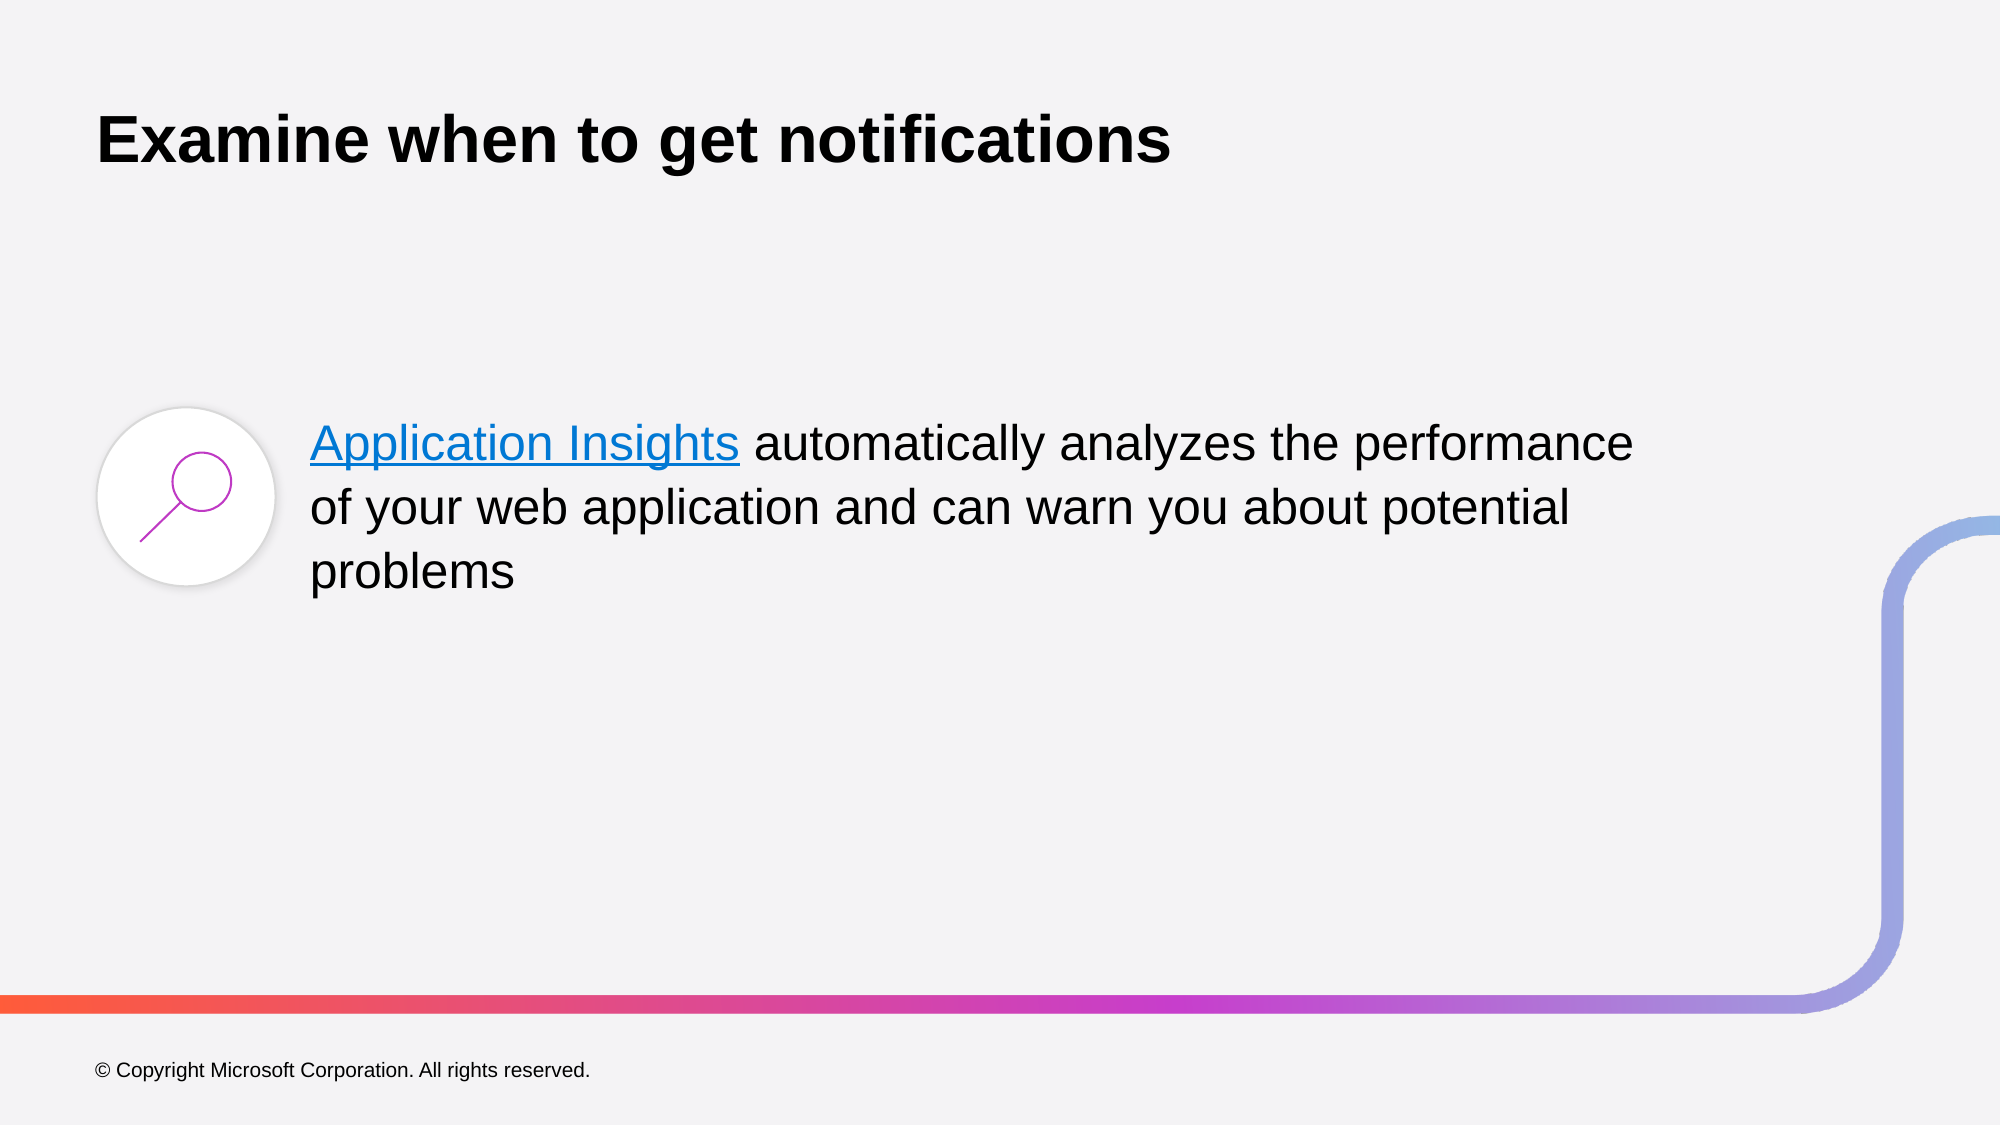

# Examine when to get notifications
Application Insights automatically analyzes the performance of your web application and can warn you about potential problems